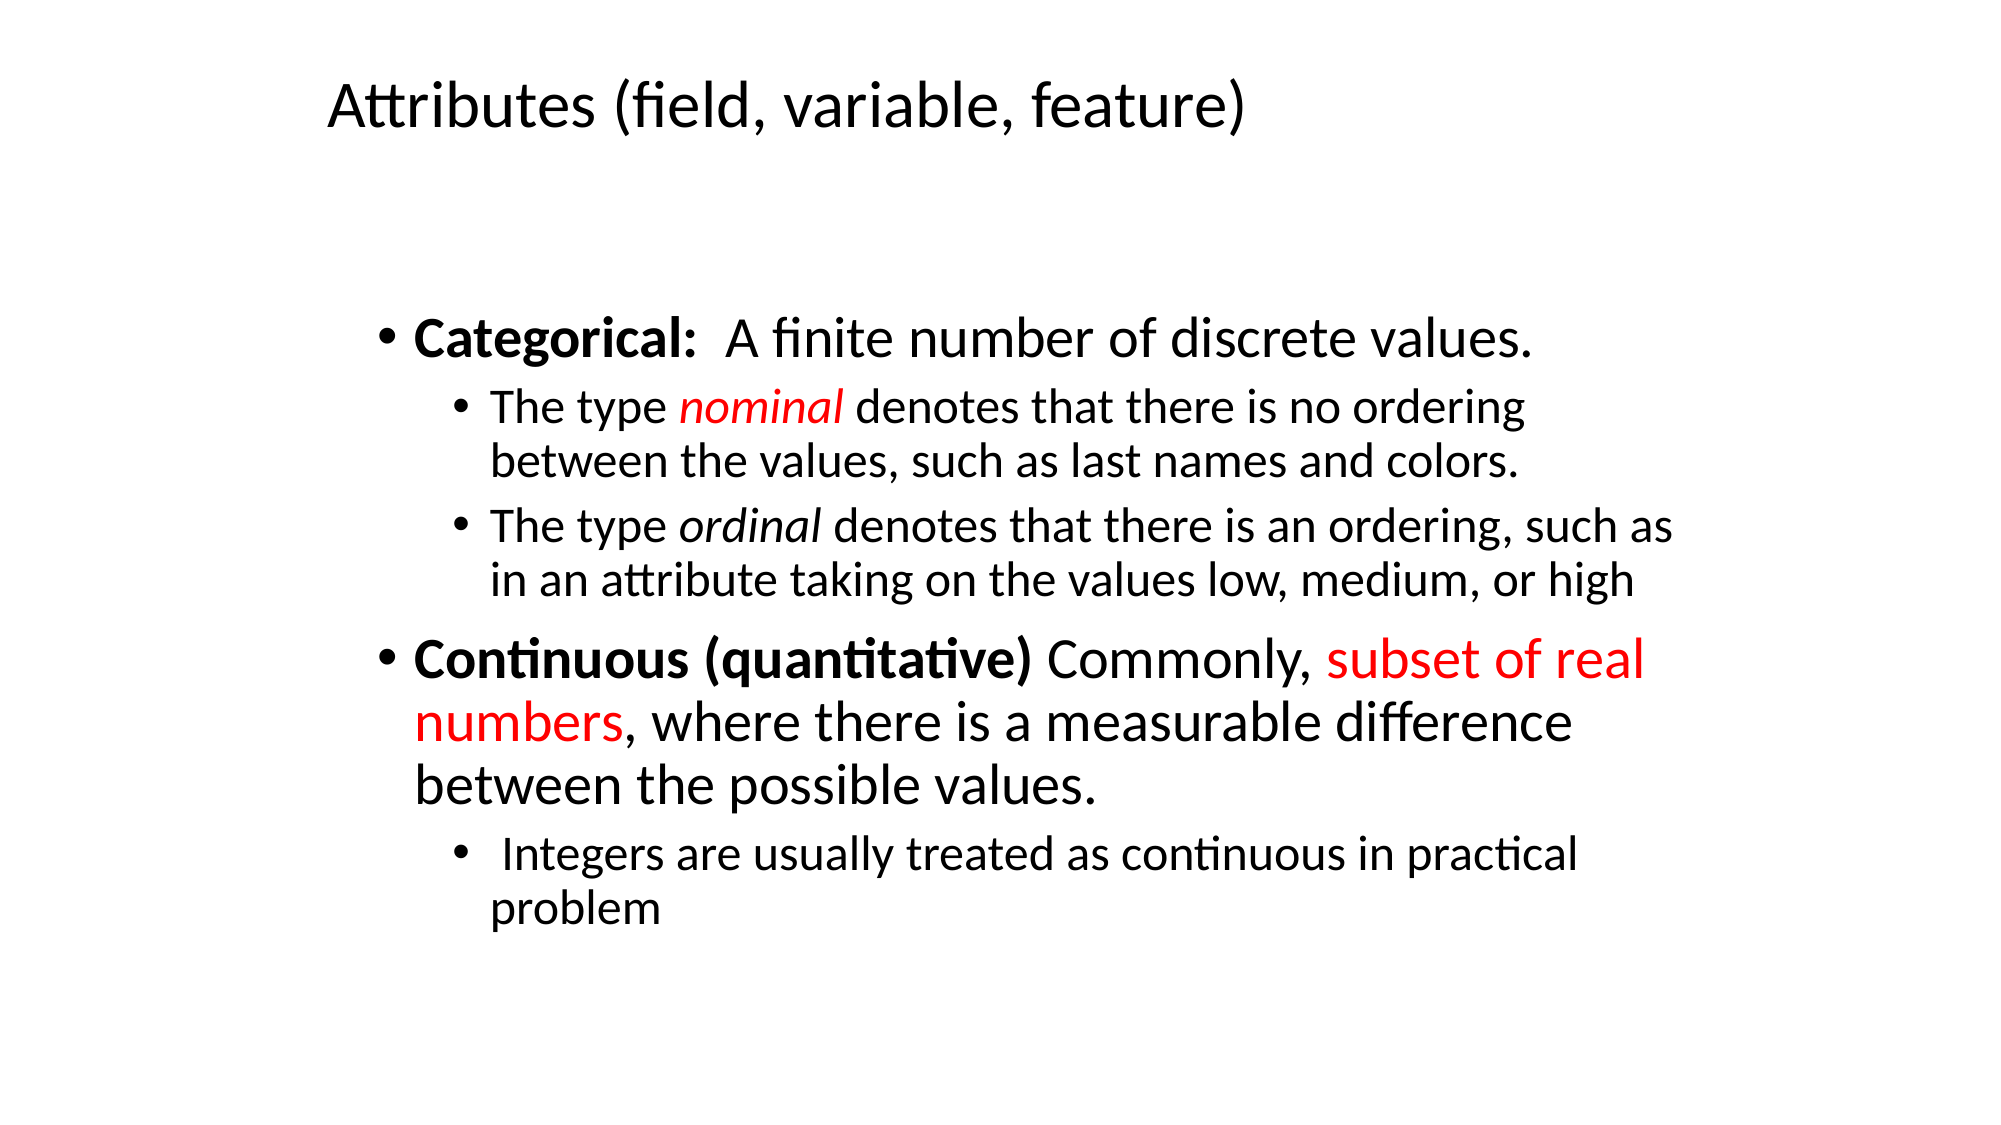

# Attributes (field, variable, feature)
Categorical:  A finite number of discrete values.
The type nominal denotes that there is no ordering between the values, such as last names and colors.
The type ordinal denotes that there is an ordering, such as in an attribute taking on the values low, medium, or high
Continuous (quantitative) Commonly, subset of real numbers, where there is a measurable difference between the possible values.
 Integers are usually treated as continuous in practical problem